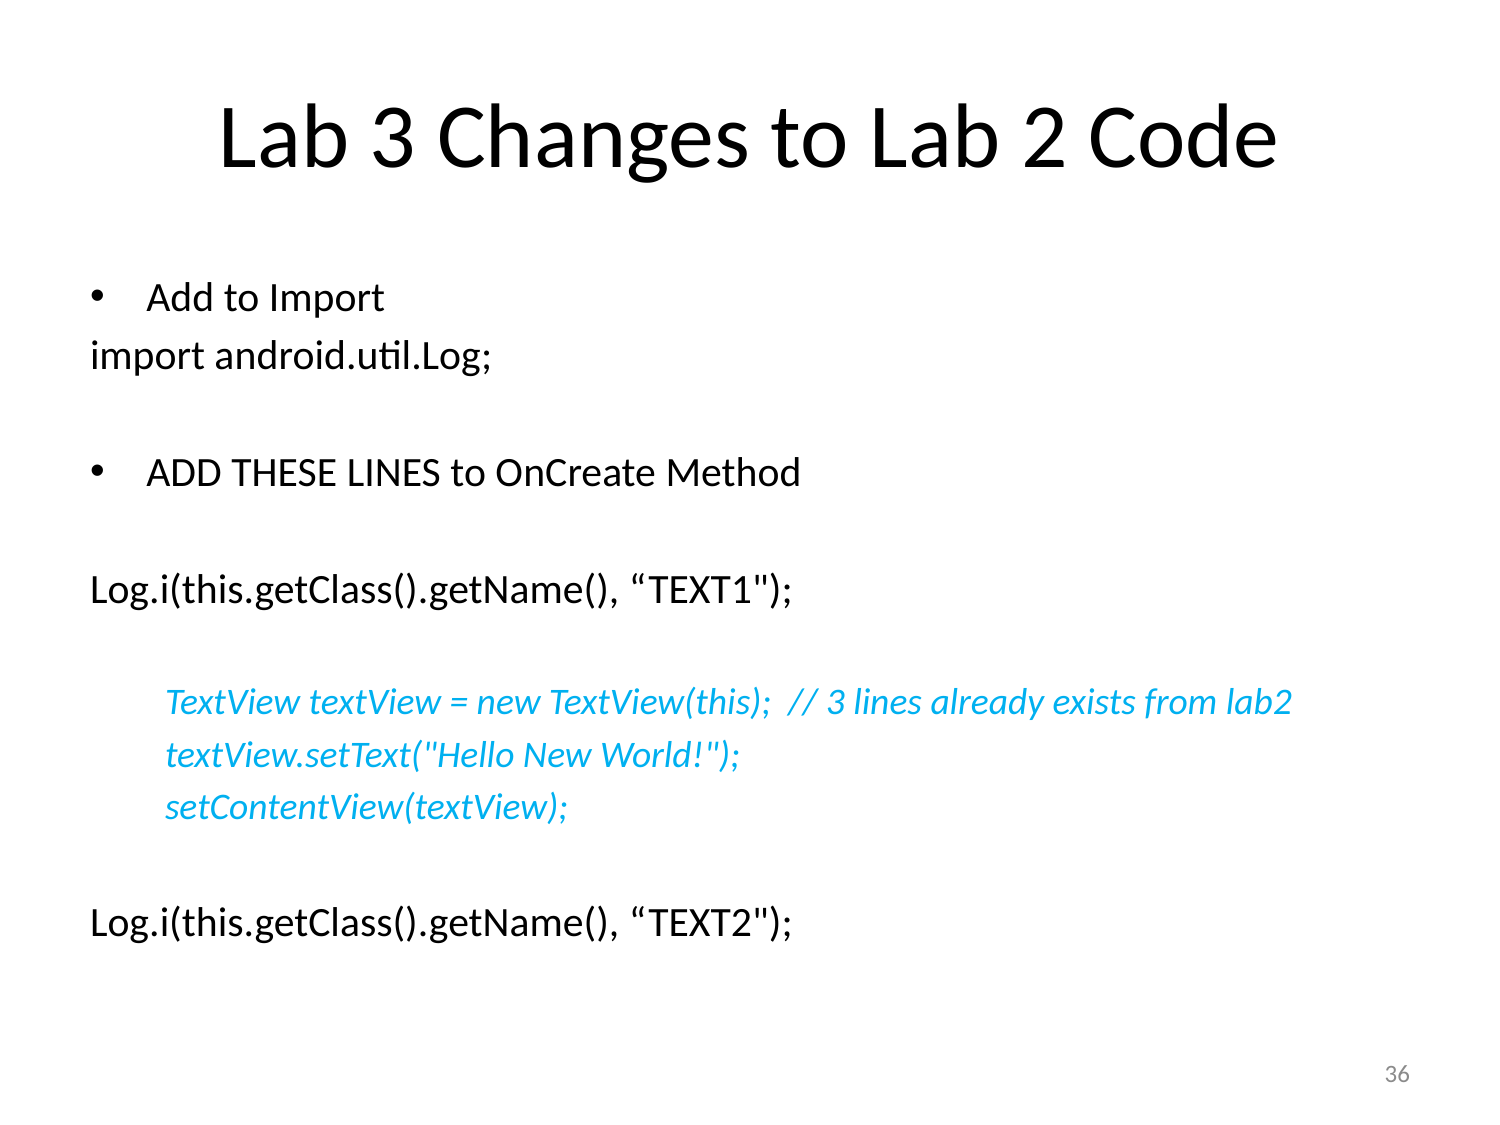

# Lab 3 Changes to Lab 2 Code
Add to Import
import android.util.Log;

ADD THESE LINES to OnCreate Method

Log.i(this.getClass().getName(), “TEXT1");

TextView textView = new TextView(this);  // 3 lines already exists from lab2
textView.setText("Hello New World!");
setContentView(textView);

Log.i(this.getClass().getName(), “TEXT2");

36